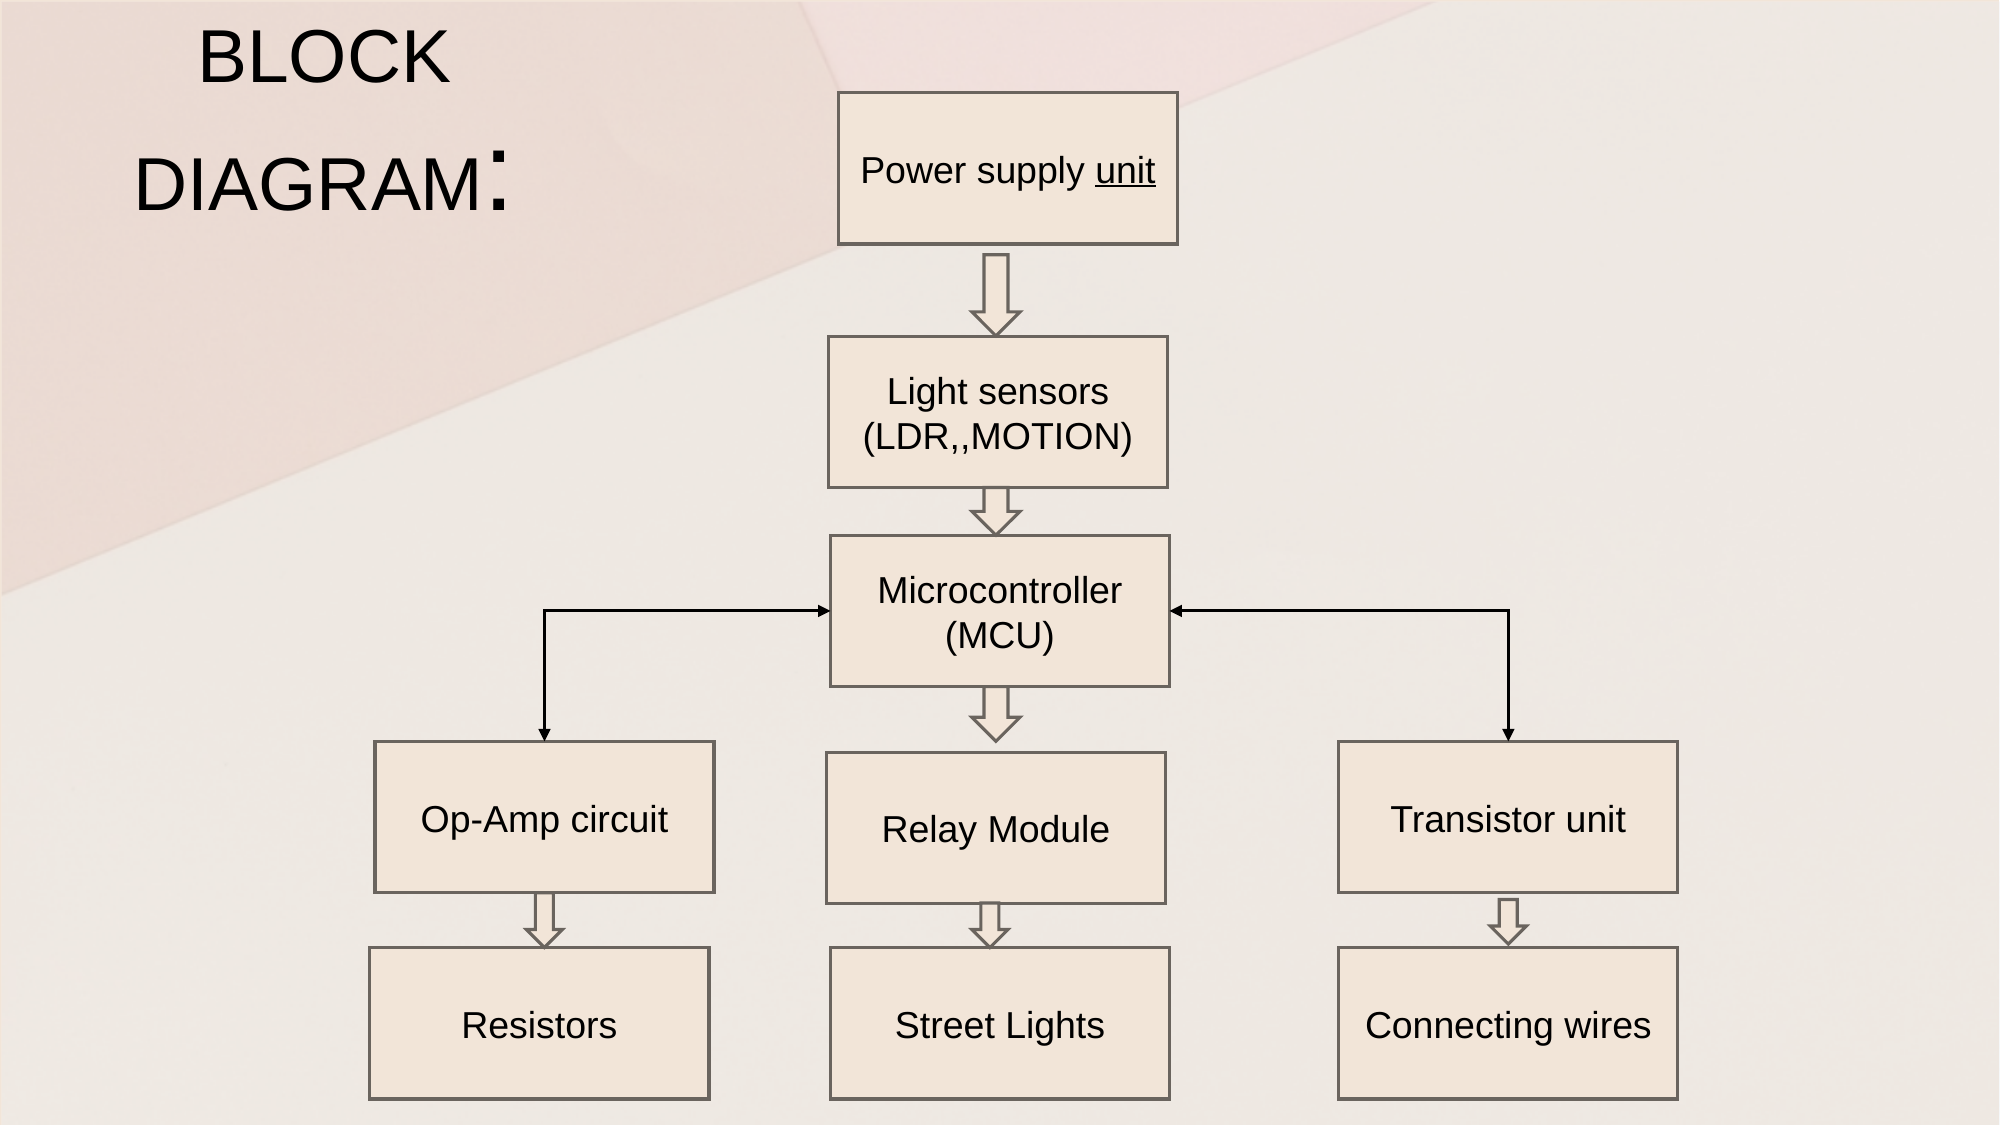

BLOCK DIAGRAM:
Power supply unit

Light sensors
(LDR,,MOTION)

Microcontroller
(MCU)

Op-Amp circuit
Transistor unit
Relay Module

Resistors
Street Lights
Connecting wires